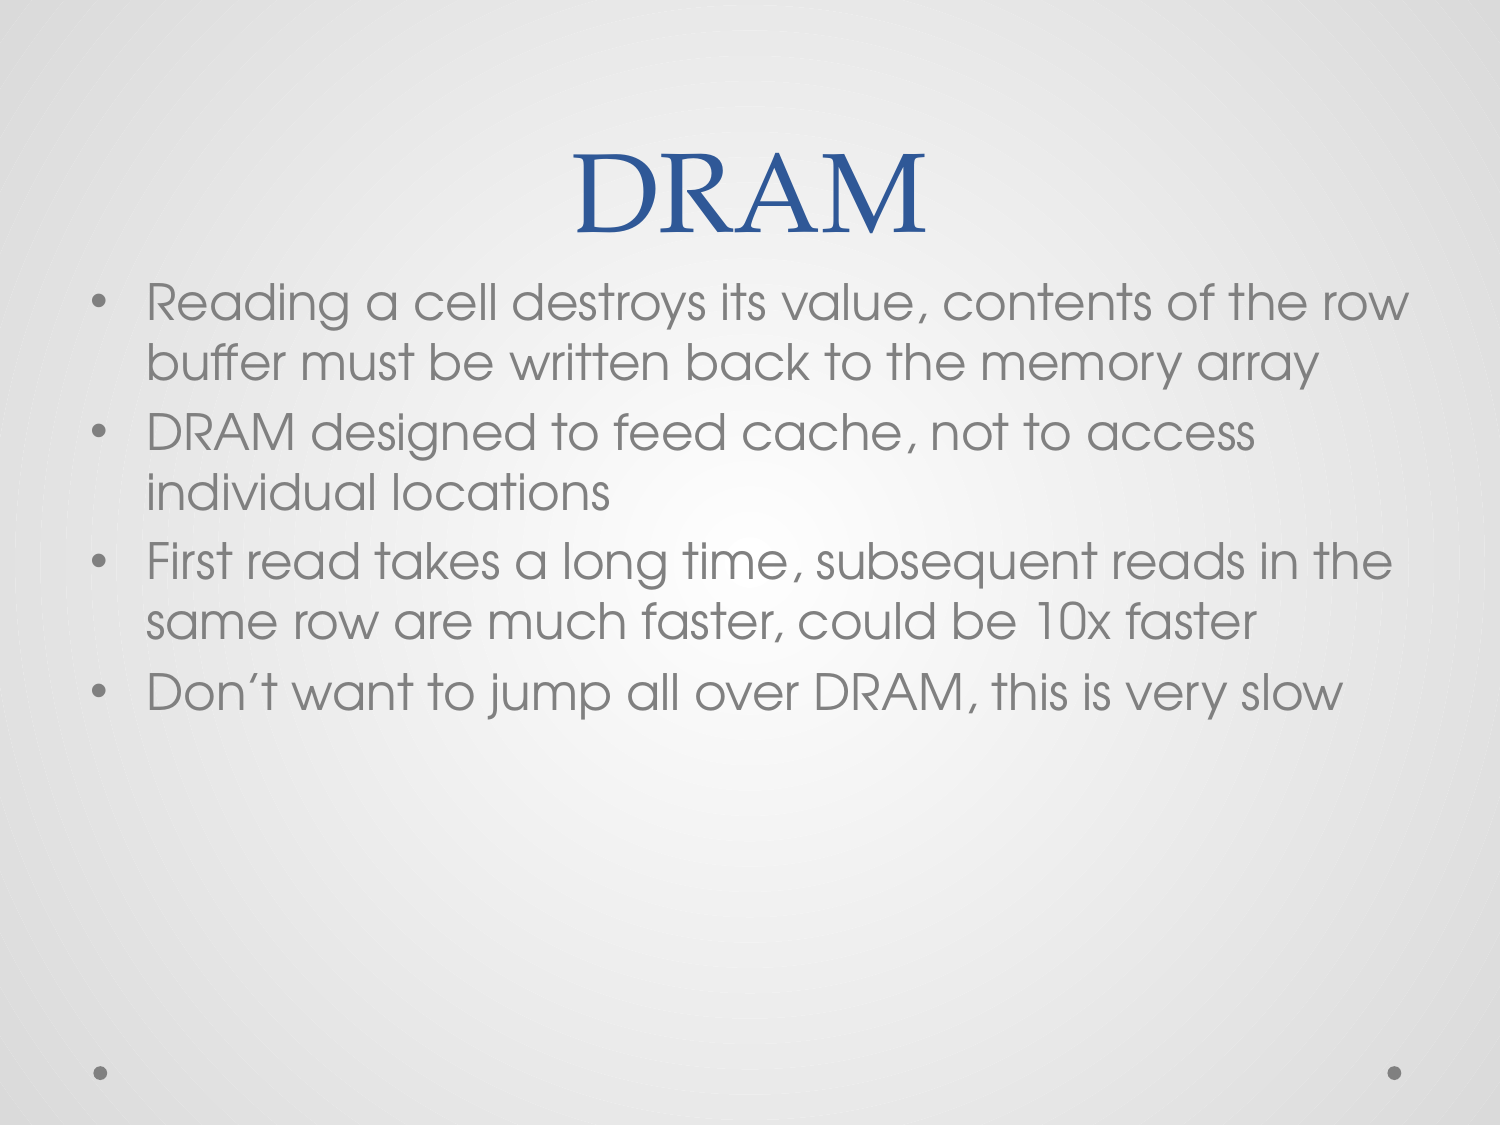

# DRAM
Reading a cell destroys its value, contents of the row buffer must be written back to the memory array
DRAM designed to feed cache, not to access individual locations
First read takes a long time, subsequent reads in the same row are much faster, could be 10x faster
Don’t want to jump all over DRAM, this is very slow